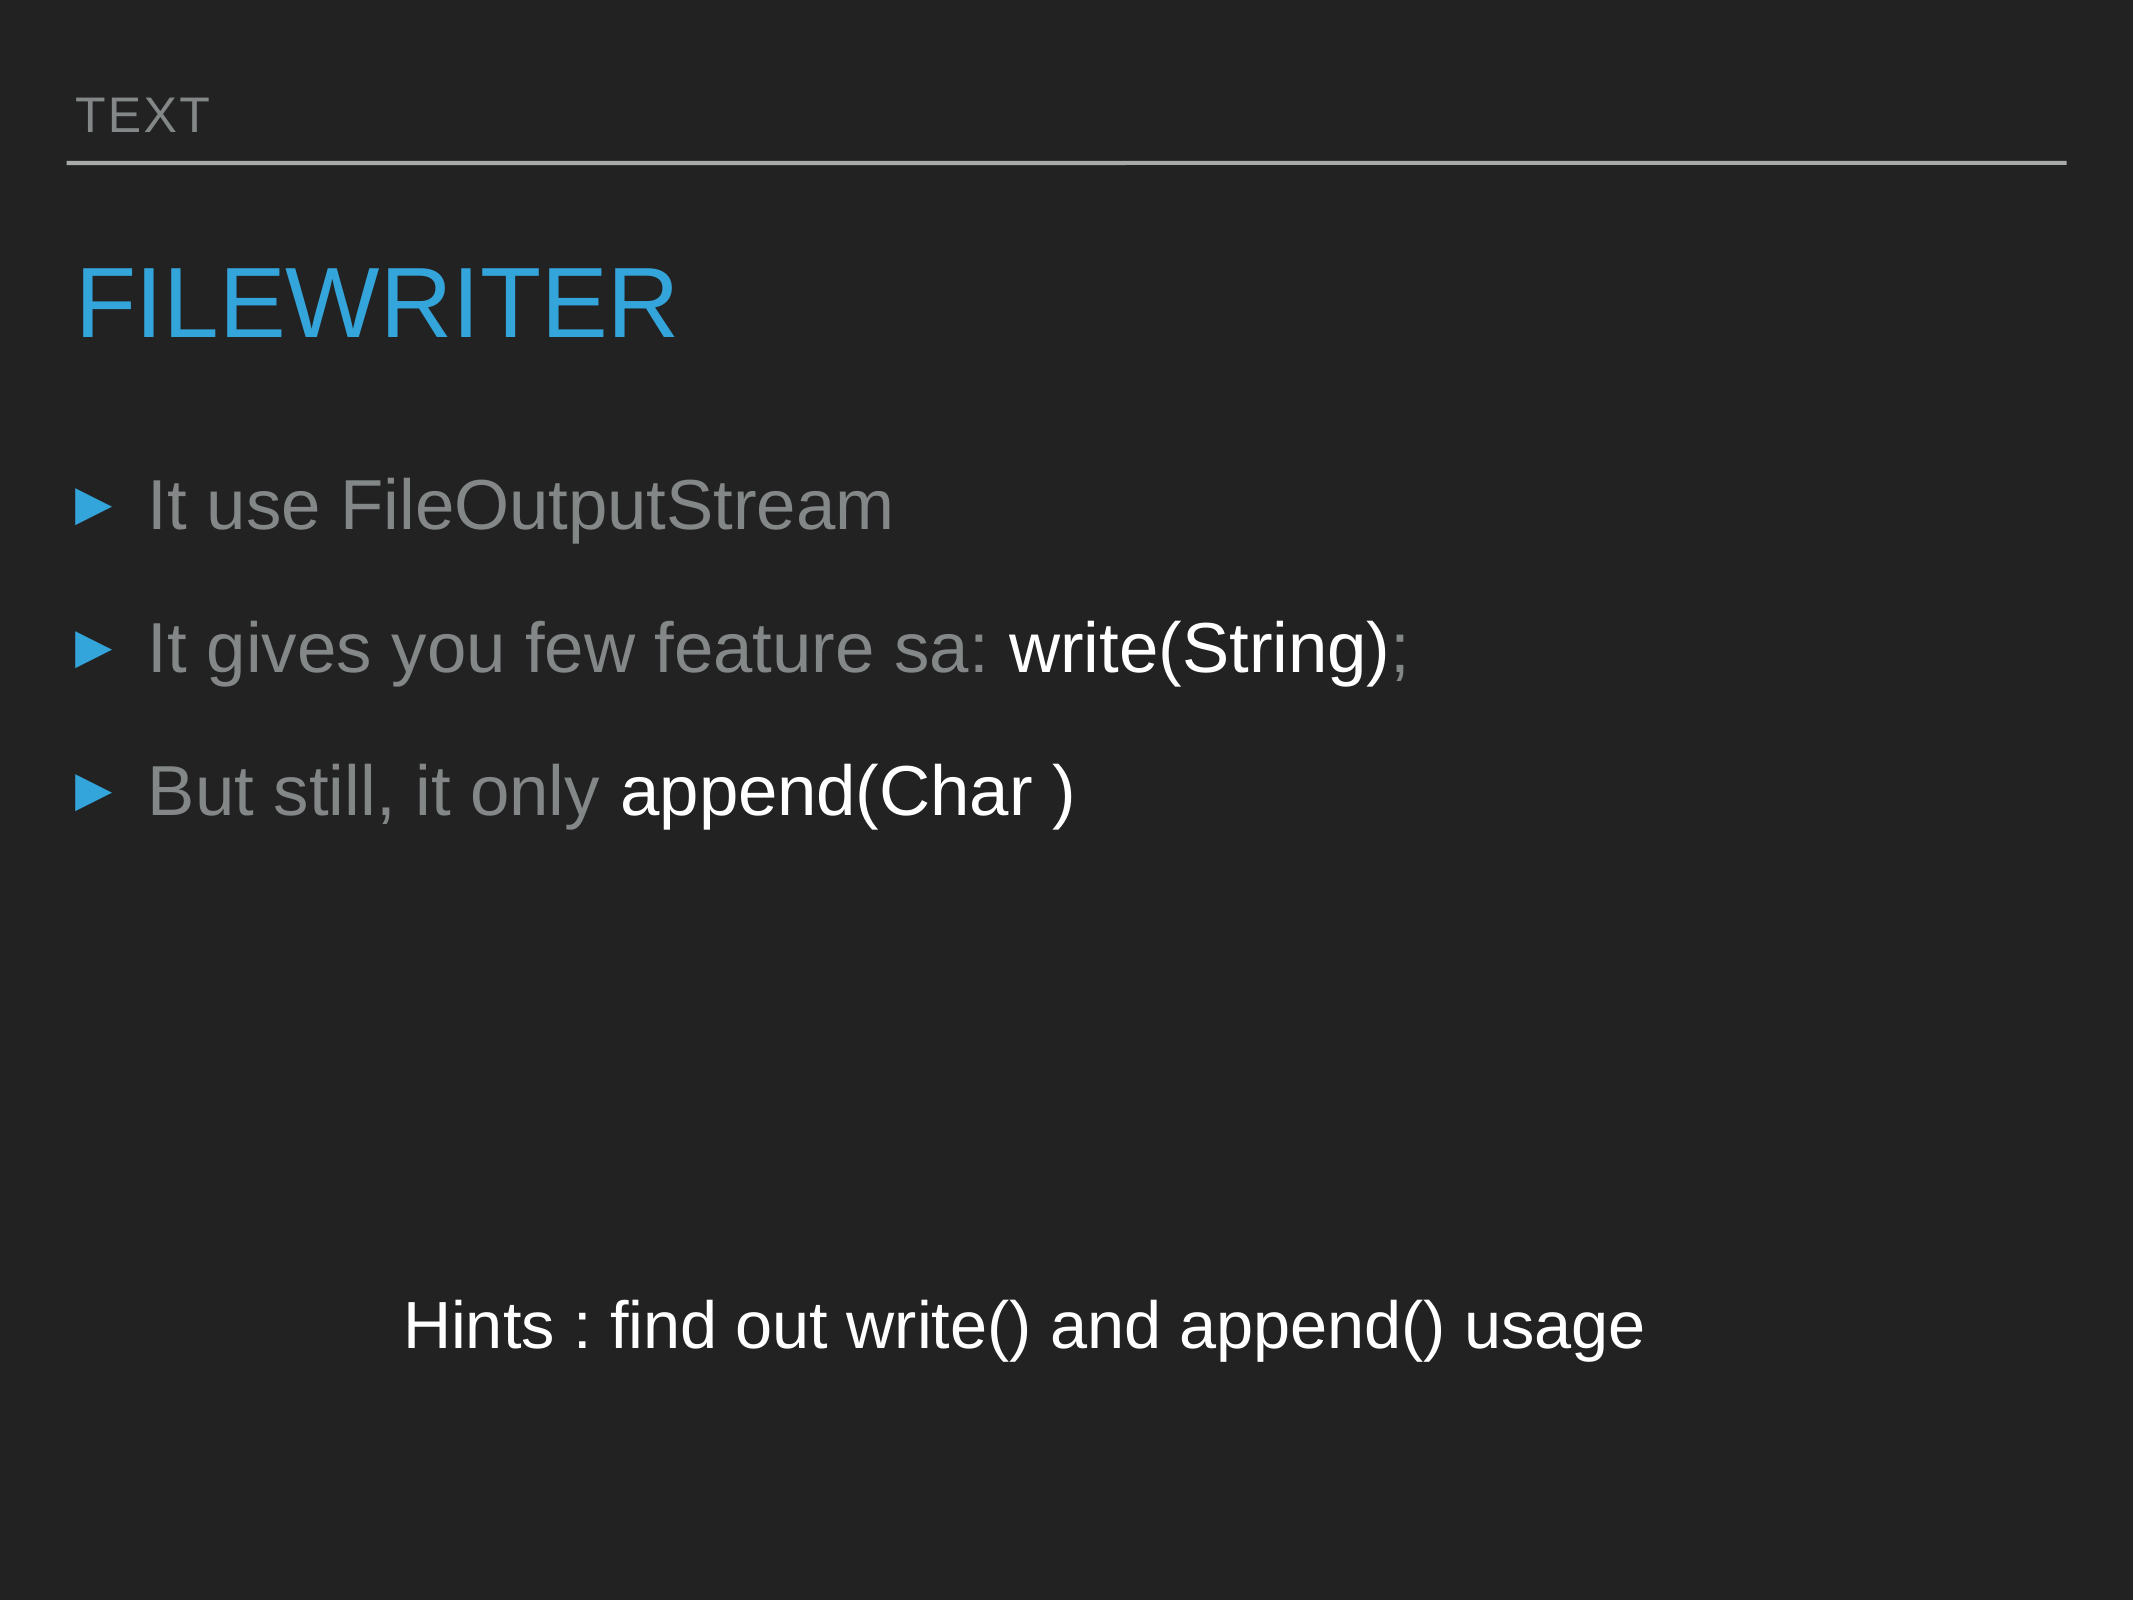

Text
# fileWriter
It use FileOutputStream
It gives you few feature sa: write(String);
But still, it only append(Char )
Hints : find out write() and append() usage